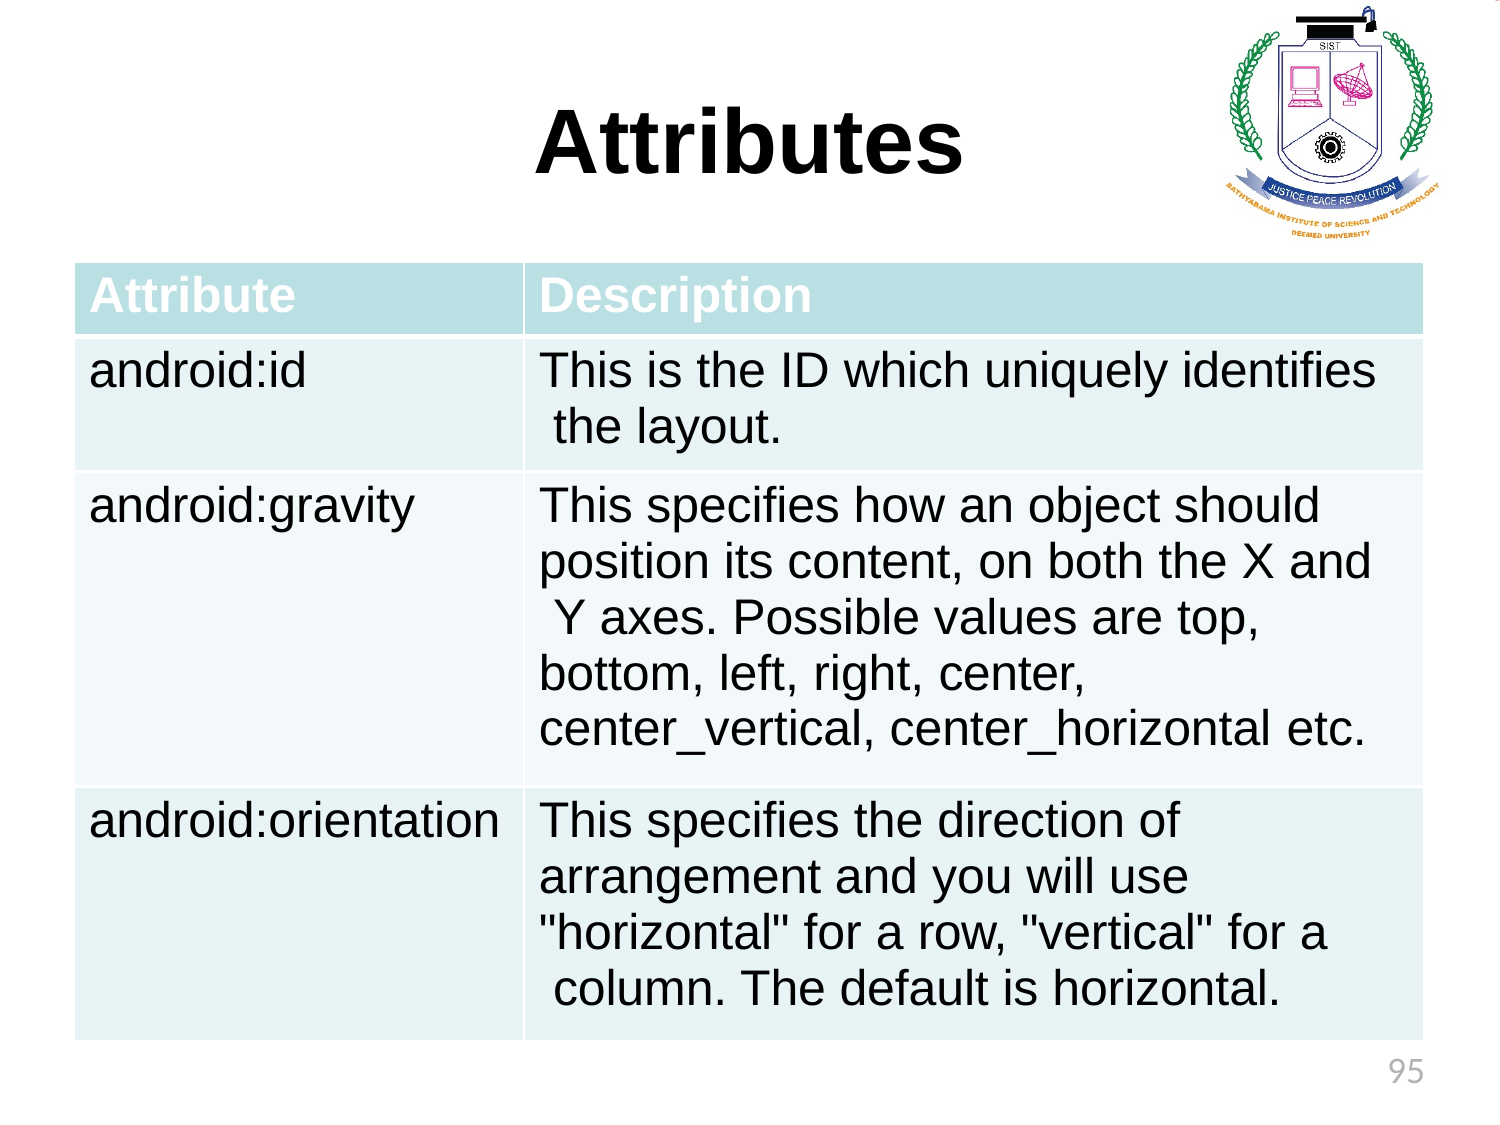

# Attributes
| Attribute | Description |
| --- | --- |
| android:id | This is the ID which uniquely identifies the layout. |
| android:gravity | This specifies how an object should position its content, on both the X and Y axes. Possible values are top, bottom, left, right, center, center\_vertical, center\_horizontal etc. |
| android:orientation | This specifies the direction of arrangement and you will use "horizontal" for a row, "vertical" for a column. The default is horizontal. |
95